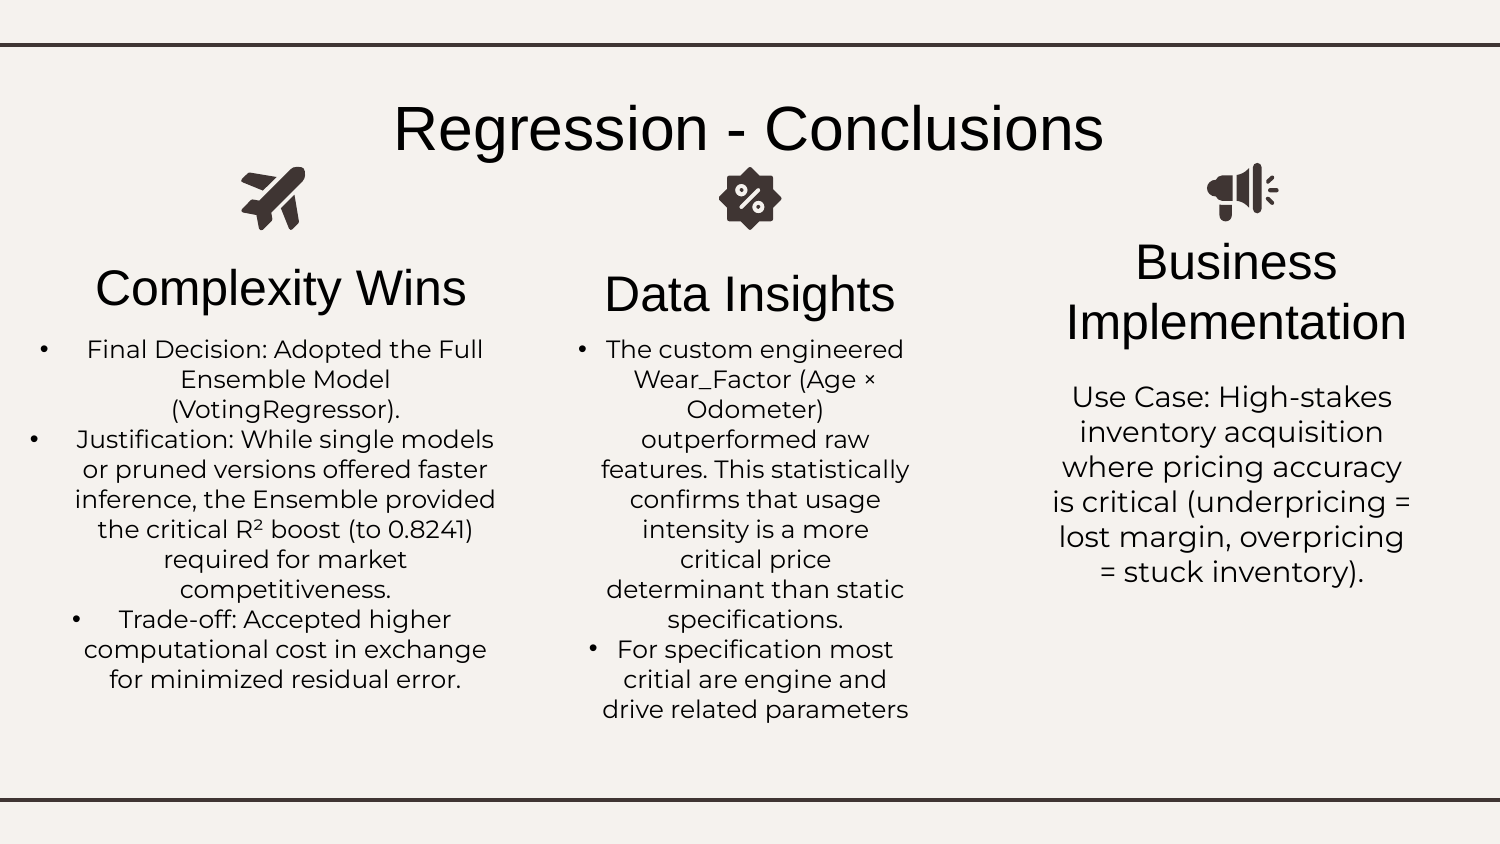

# Regression - Conclusions

Business Implementation
Complexity Wins
Data Insights
Final Decision: Adopted the Full Ensemble Model (VotingRegressor).
Justification: While single models or pruned versions offered faster inference, the Ensemble provided the critical R² boost (to 0.8241) required for market competitiveness.
Trade-off: Accepted higher computational cost in exchange for minimized residual error.
The custom engineered Wear_Factor (Age × Odometer) outperformed raw features. This statistically confirms that usage intensity is a more critical price determinant than static specifications.
For specification most critial are engine and drive related parameters
Use Case: High-stakes inventory acquisition where pricing accuracy is critical (underpricing = lost margin, overpricing = stuck inventory).